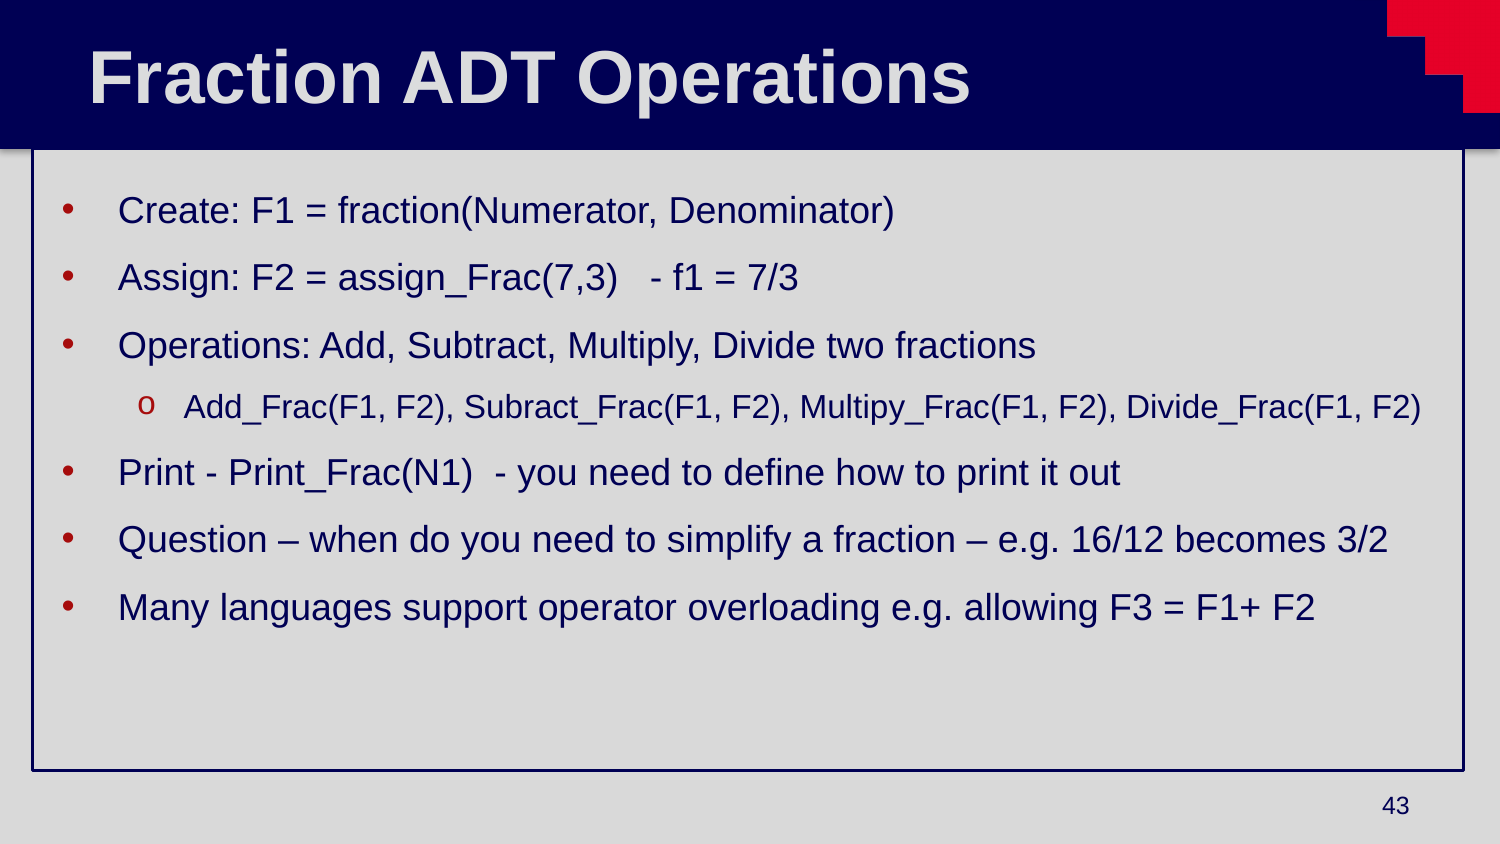

# Fraction ADT Operations
Create: F1 = fraction(Numerator, Denominator)
Assign: F2 = assign_Frac(7,3)   - f1 = 7/3
Operations: Add, Subtract, Multiply, Divide two fractions
Add_Frac(F1, F2), Subract_Frac(F1, F2), Multipy_Frac(F1, F2), Divide_Frac(F1, F2)
Print - Print_Frac(N1)  - you need to define how to print it out
Question – when do you need to simplify a fraction – e.g. 16/12 becomes 3/2
Many languages support operator overloading e.g. allowing F3 = F1+ F2

43